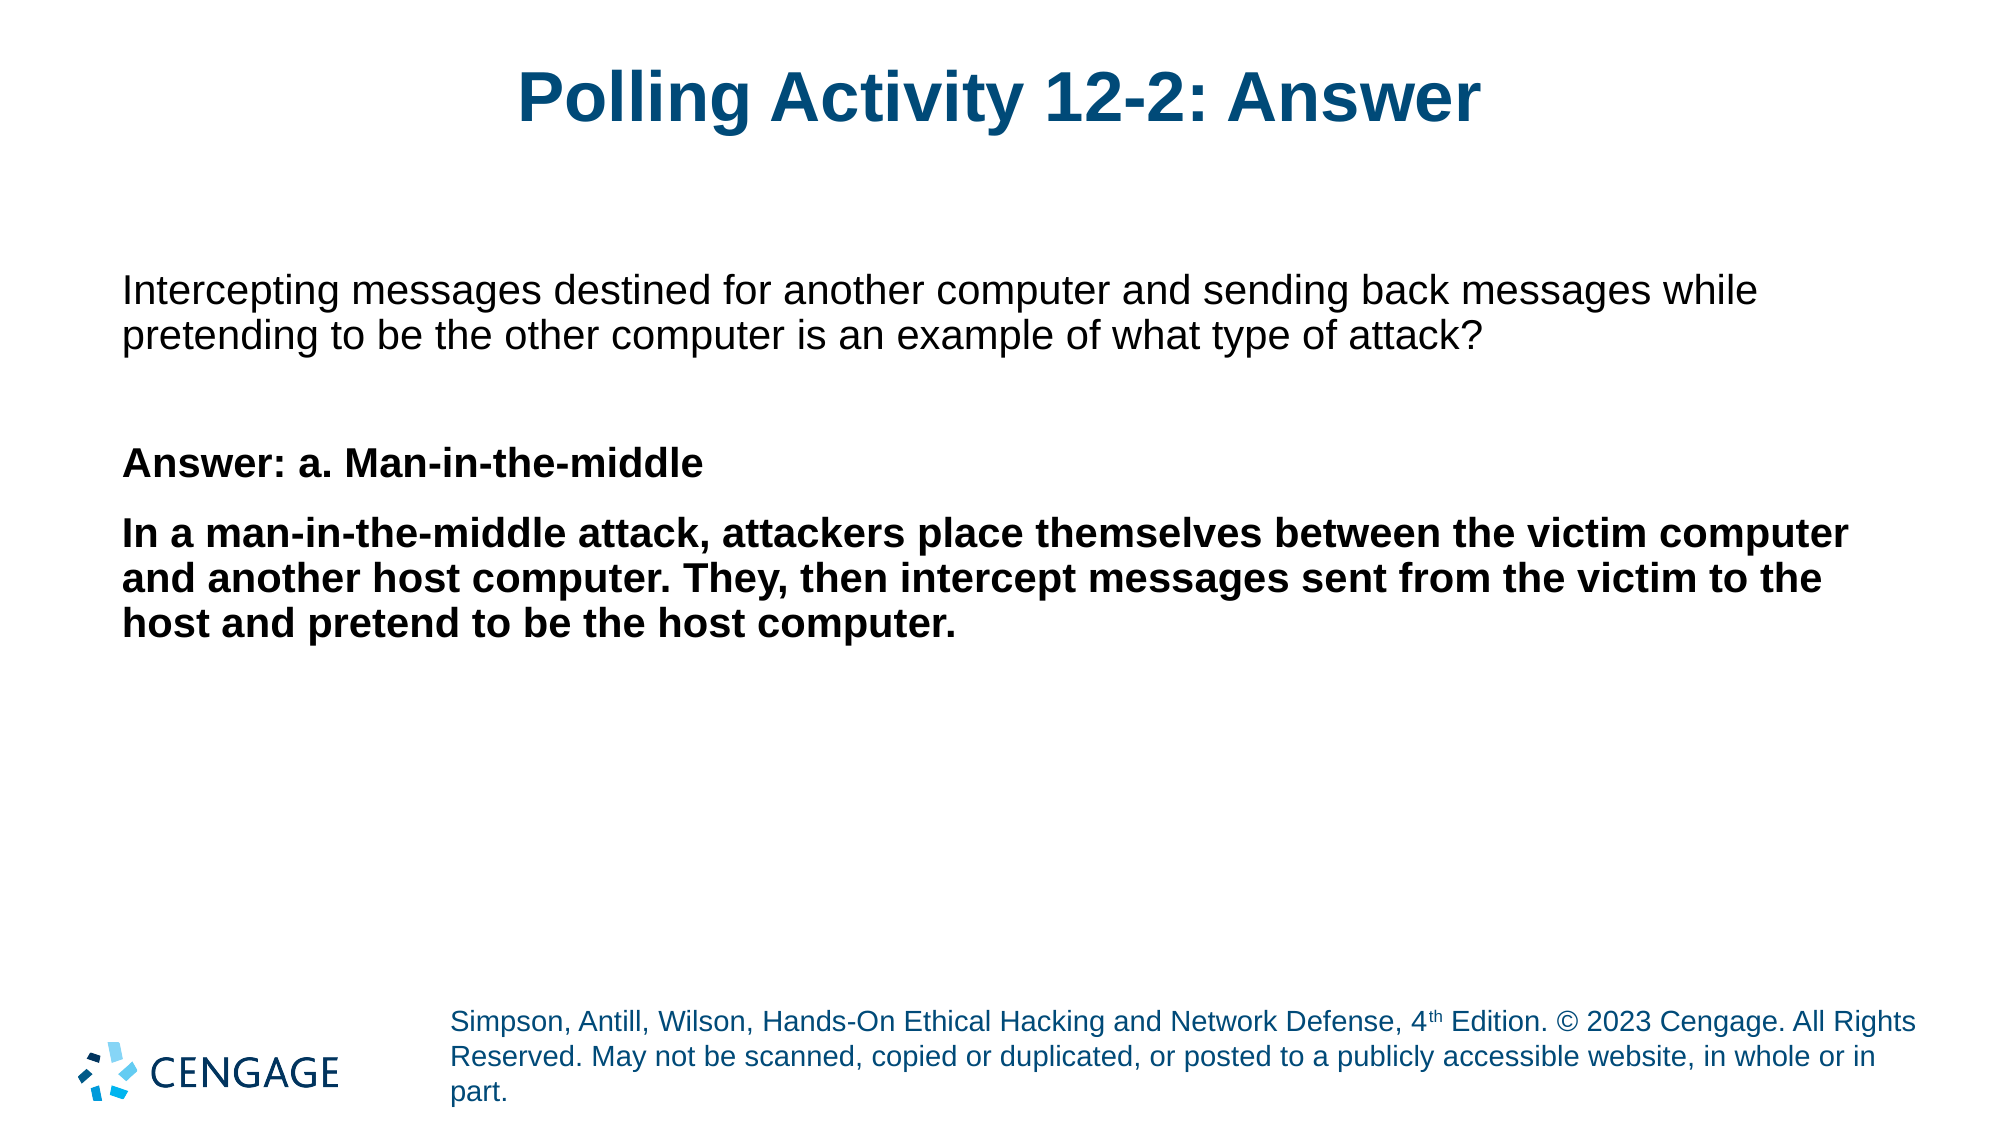

# Polling Activity 12-2: Answer
Intercepting messages destined for another computer and sending back messages while pretending to be the other computer is an example of what type of attack?

Answer: a. Man-in-the-middle
In a man-in-the-middle attack, attackers place themselves between the victim computer and another host computer. They, then intercept messages sent from the victim to the host and pretend to be the host computer.